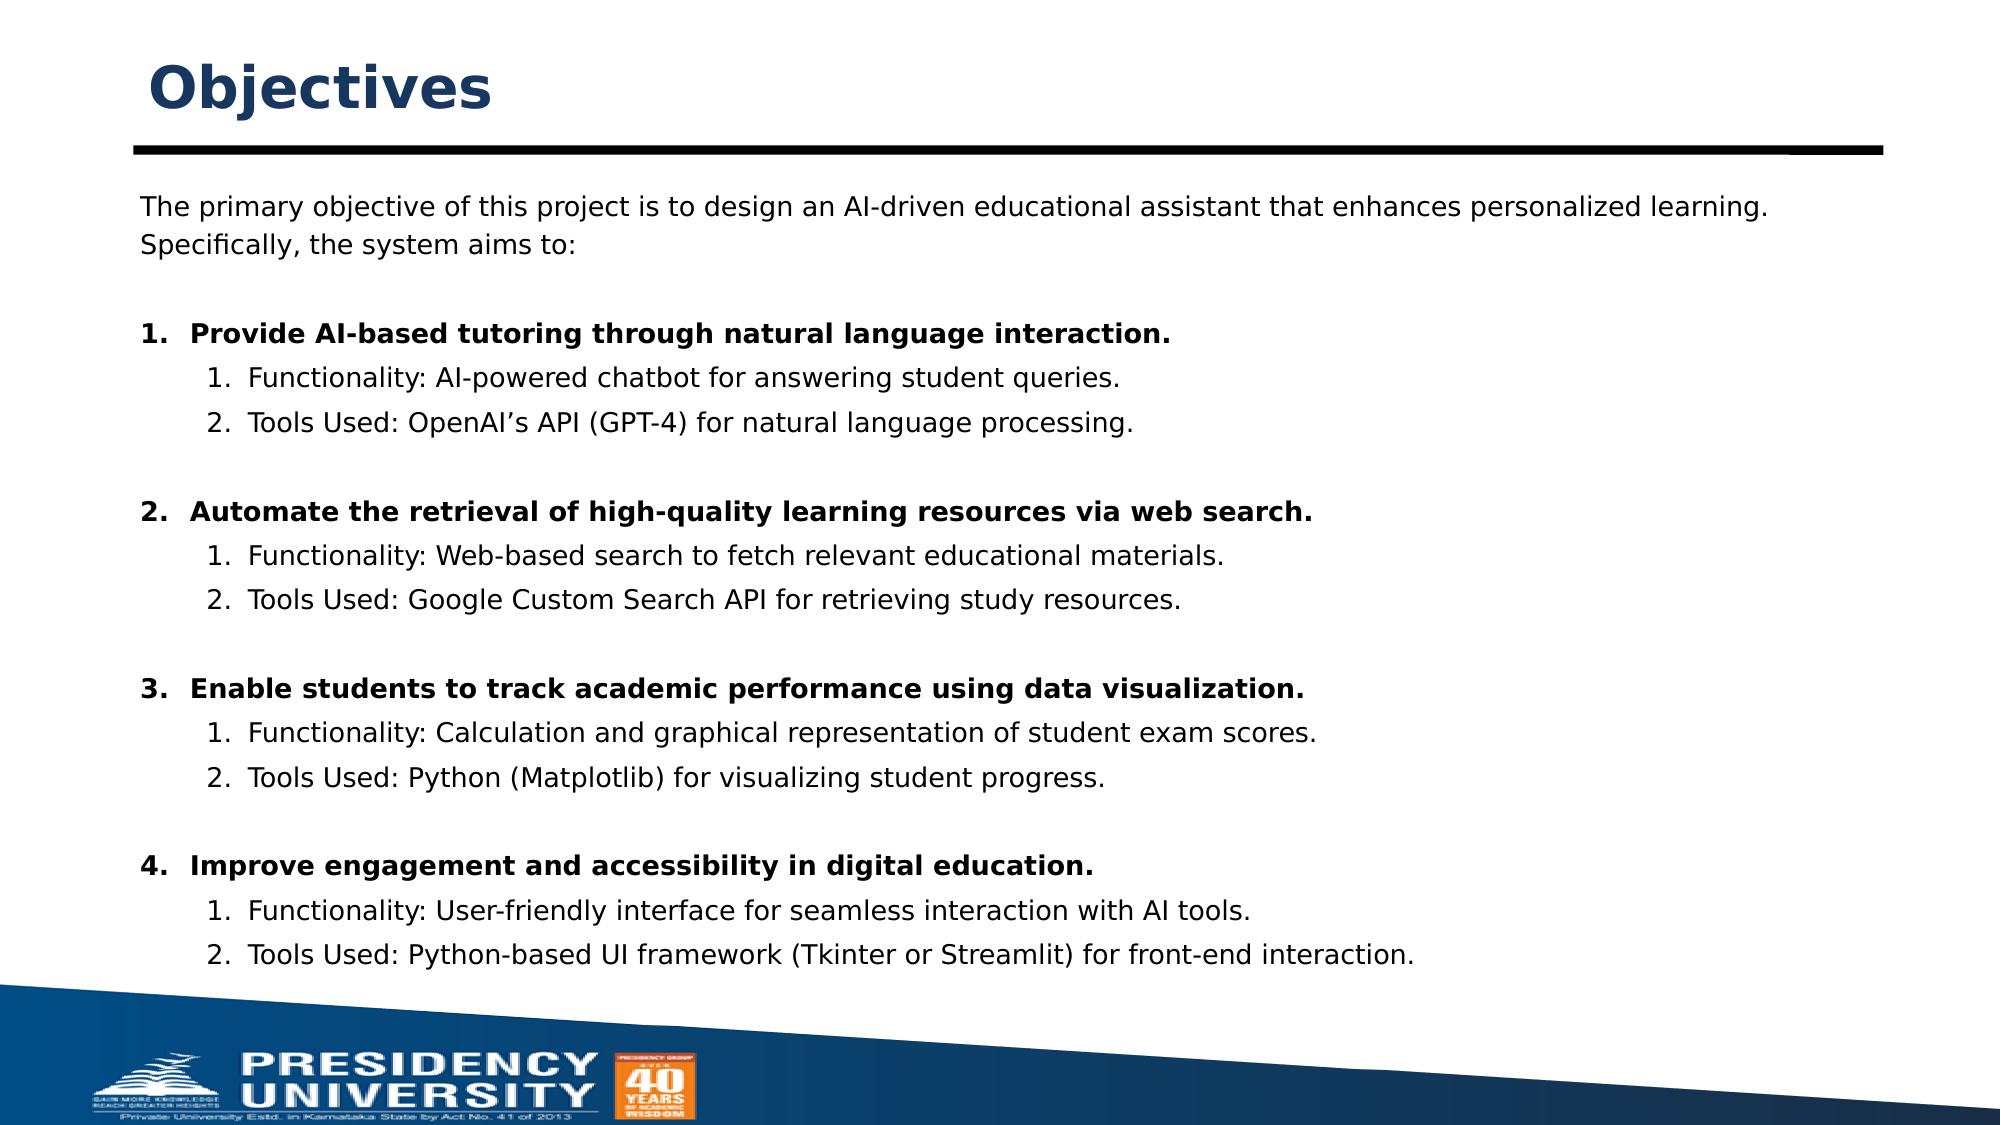

# Objectives
The primary objective of this project is to design an AI-driven educational assistant that enhances personalized learning. Specifically, the system aims to:

Provide AI-based tutoring through natural language interaction.
Functionality: AI-powered chatbot for answering student queries.
Tools Used: OpenAI’s API (GPT-4) for natural language processing.

Automate the retrieval of high-quality learning resources via web search.
Functionality: Web-based search to fetch relevant educational materials.
Tools Used: Google Custom Search API for retrieving study resources.

Enable students to track academic performance using data visualization.
Functionality: Calculation and graphical representation of student exam scores.
Tools Used: Python (Matplotlib) for visualizing student progress.

Improve engagement and accessibility in digital education.
Functionality: User-friendly interface for seamless interaction with AI tools.
Tools Used: Python-based UI framework (Tkinter or Streamlit) for front-end interaction.